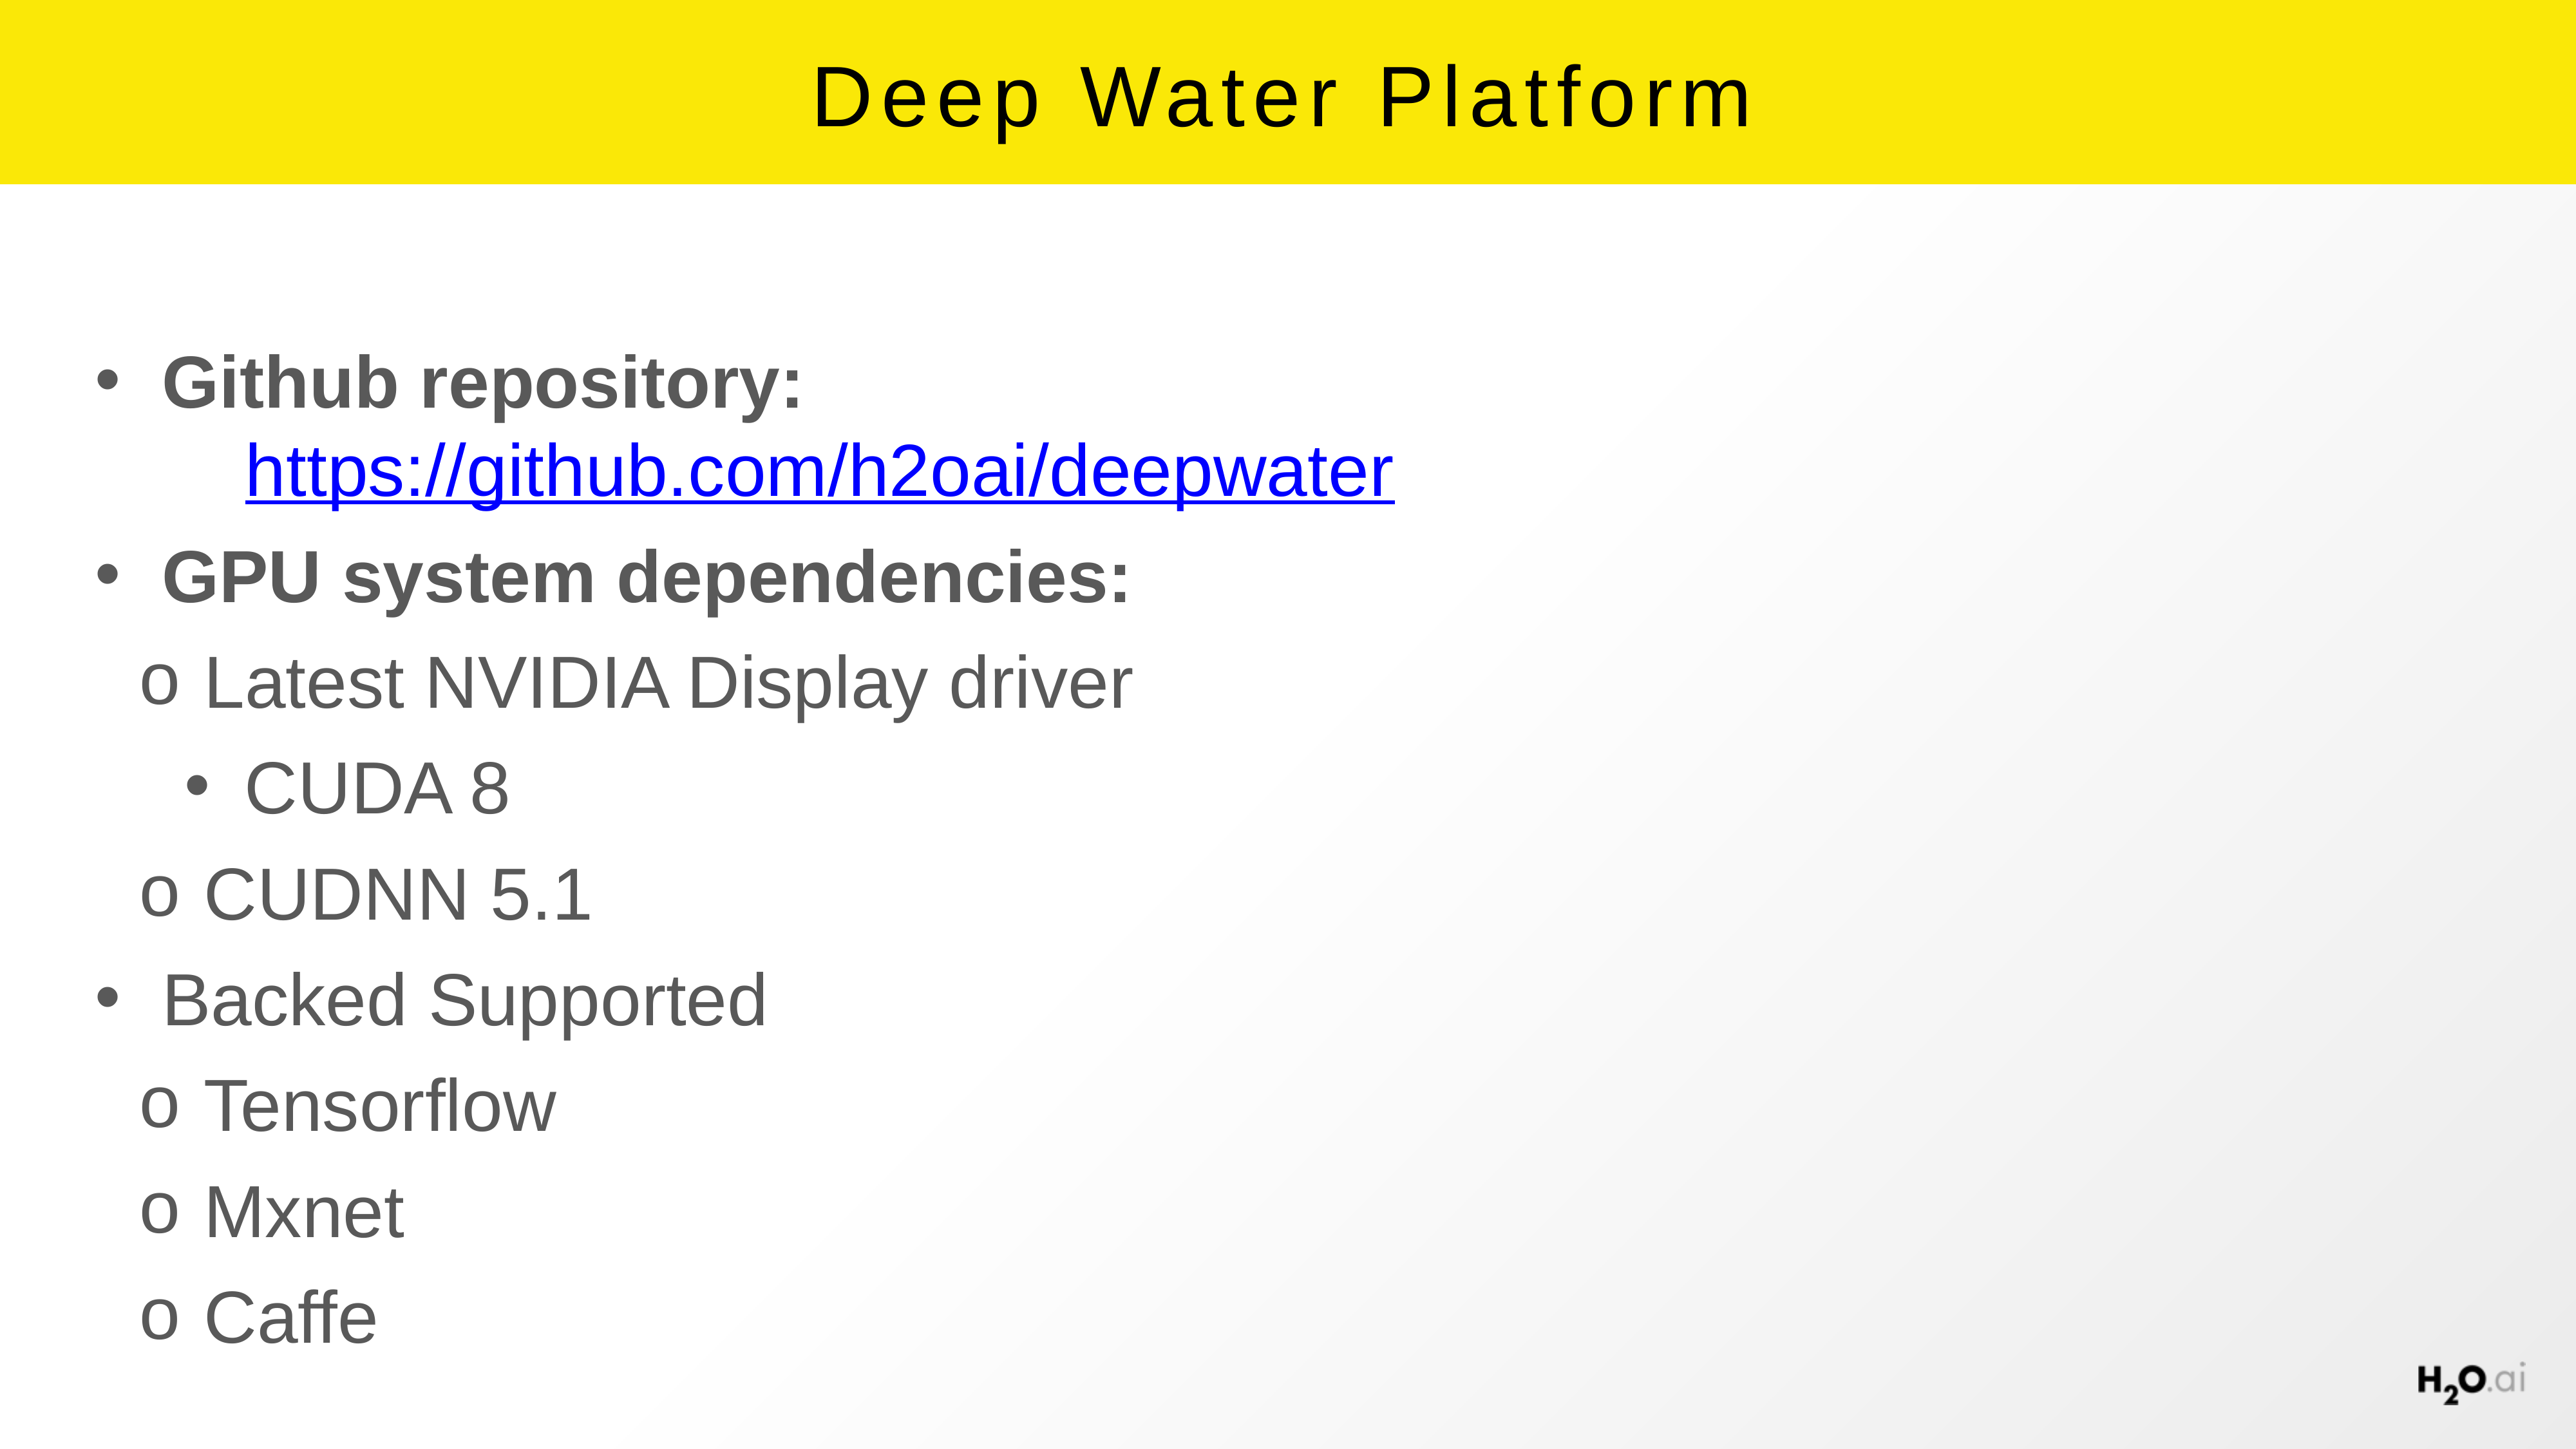

# Deep Water Platform
Github repository:
	https://github.com/h2oai/deepwater
GPU system dependencies:
Latest NVIDIA Display driver
CUDA 8
CUDNN 5.1
Backed Supported
Tensorflow
Mxnet
Caffe